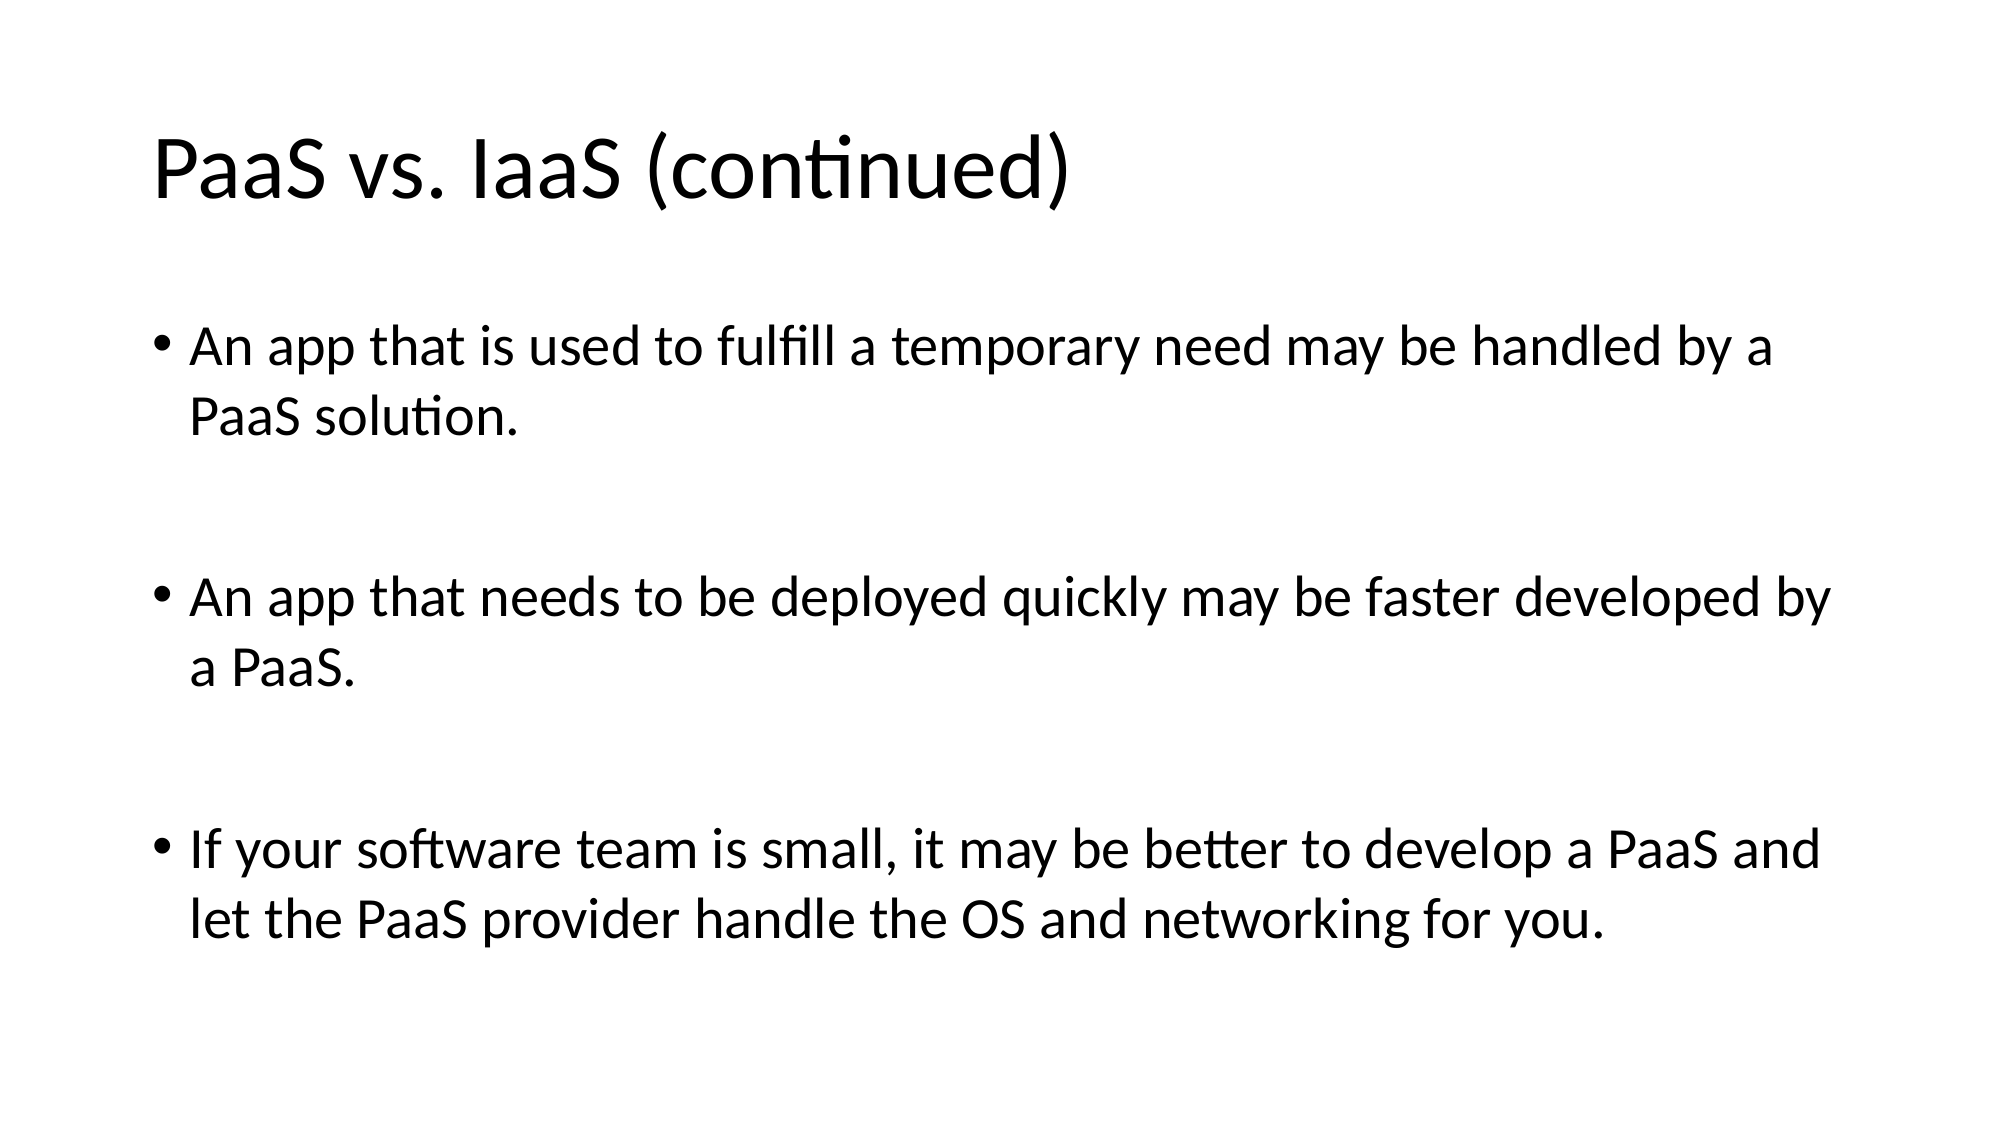

# PaaS vs. IaaS (continued)
An app that is used to fulfill a temporary need may be handled by a PaaS solution.

An app that needs to be deployed quickly may be faster developed by a PaaS.

If your software team is small, it may be better to develop a PaaS and let the PaaS provider handle the OS and networking for you.
137